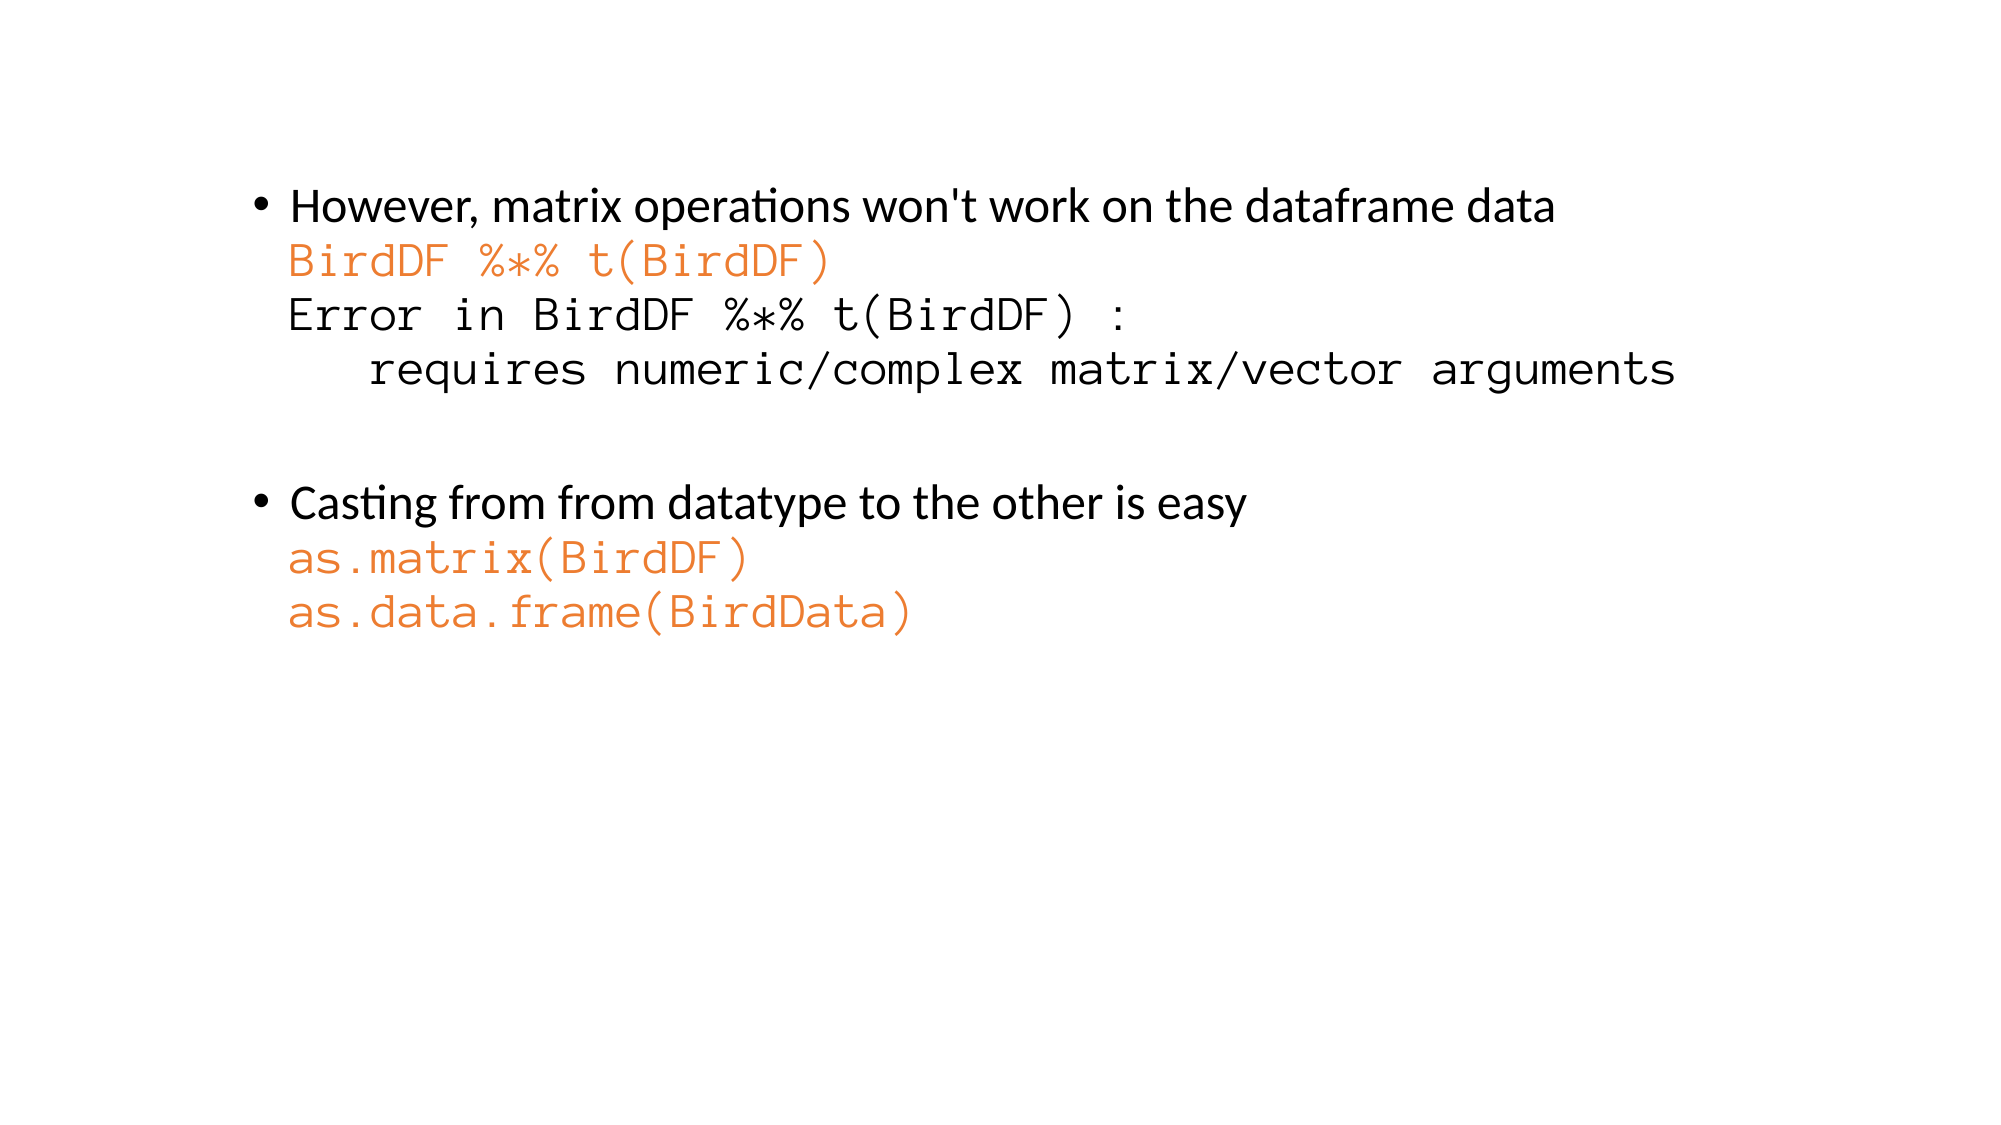

# R: Importing Data
However, matrix operations won't work on the dataframe data
BirdDF %*% t(BirdDF)
Error in BirdDF %*% t(BirdDF) :
   requires numeric/complex matrix/vector arguments
Casting from from datatype to the other is easy
as.matrix(BirdDF)
as.data.frame(BirdData)